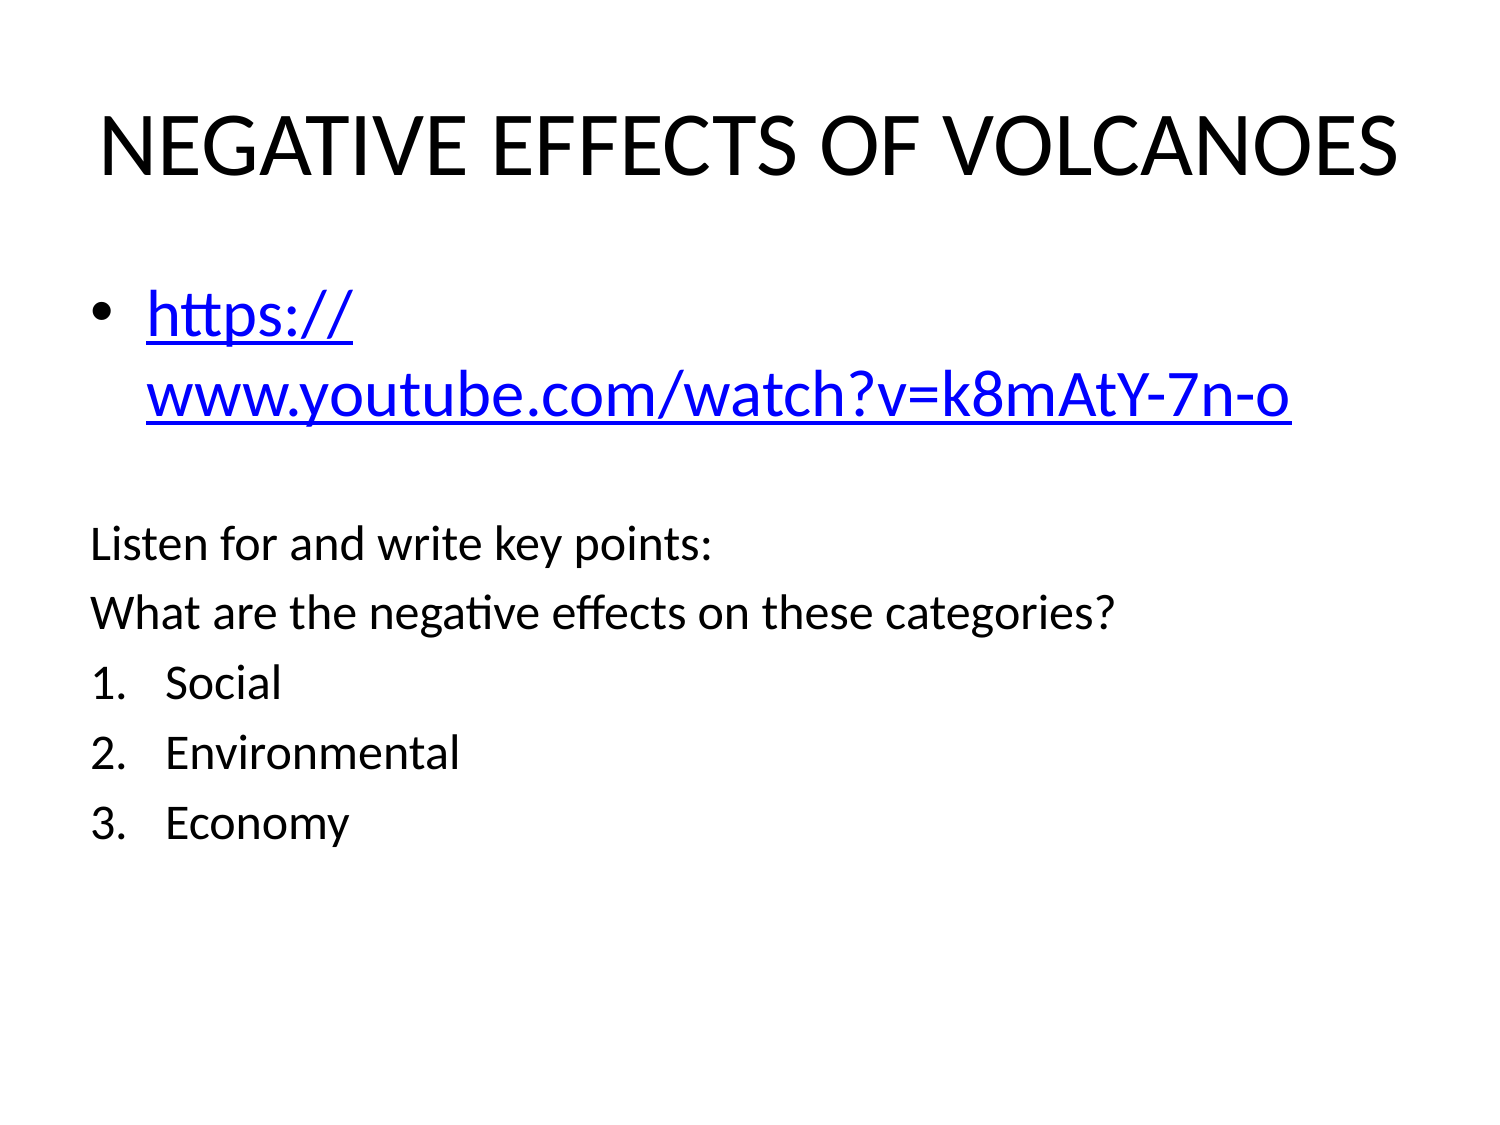

# NEGATIVE EFFECTS OF VOLCANOES
https://www.youtube.com/watch?v=k8mAtY-7n-o

Listen for and write key points:
What are the negative effects on these categories?
Social
Environmental
Economy